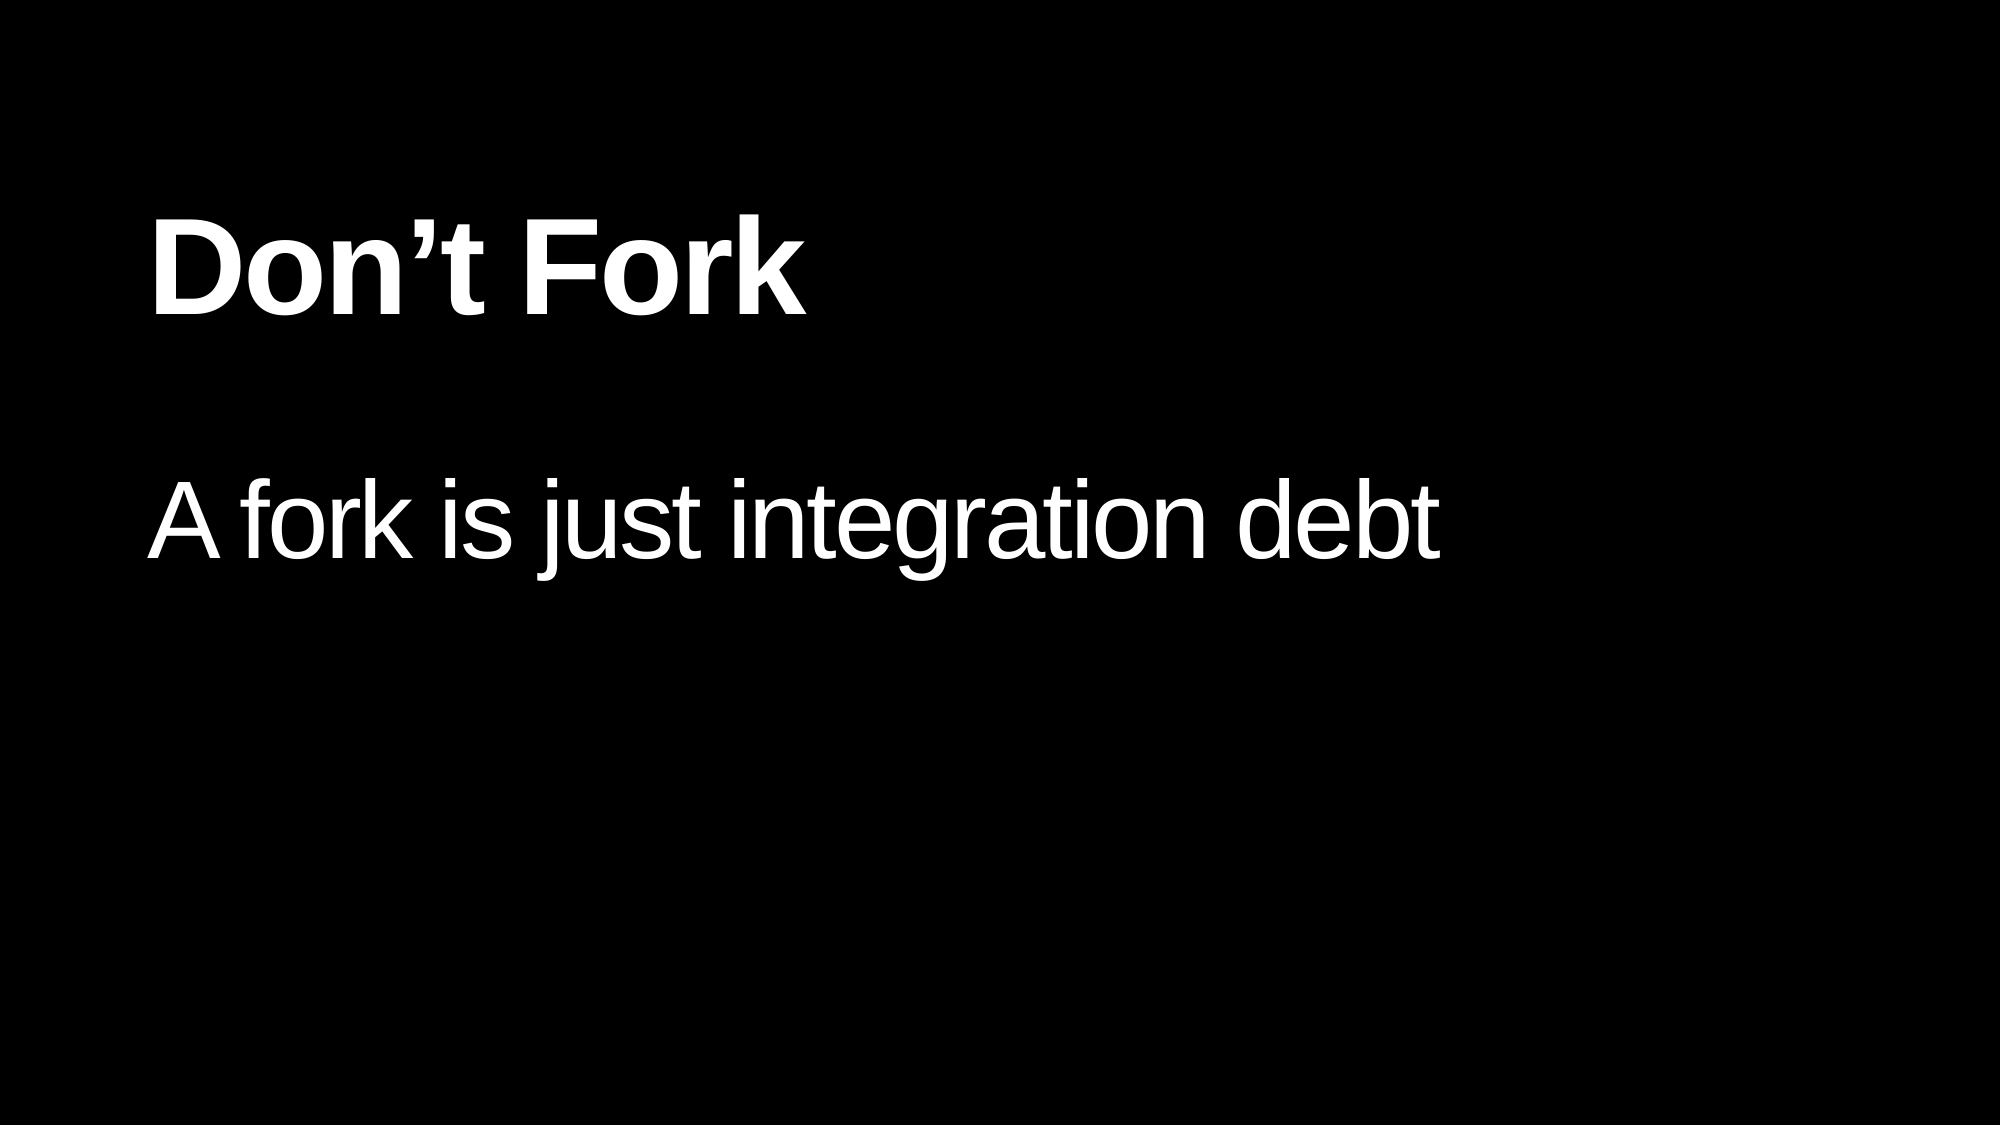

# Don’t Fork A fork is just integration debt